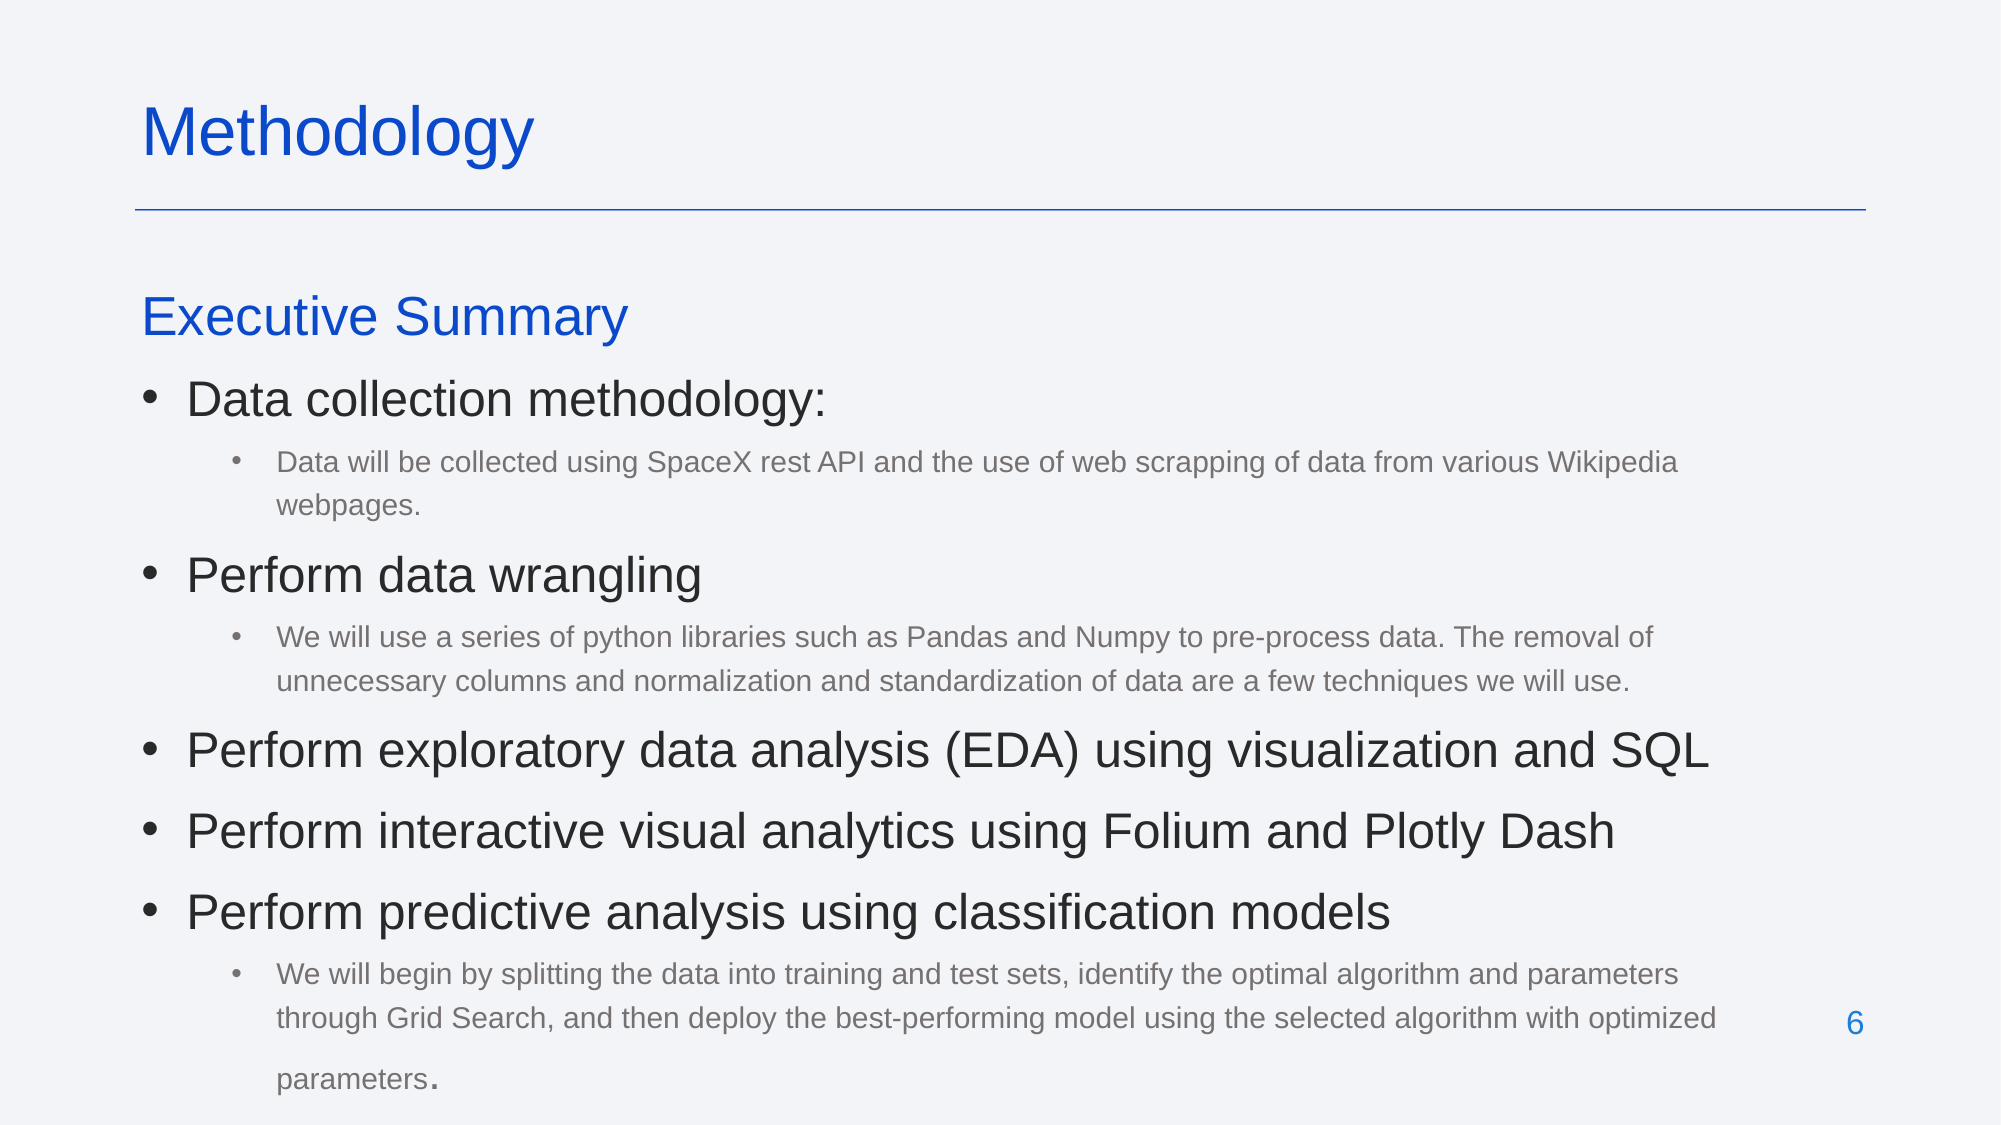

Methodology
Executive Summary
Data collection methodology:
Data will be collected using SpaceX rest API and the use of web scrapping of data from various Wikipedia webpages.
Perform data wrangling
We will use a series of python libraries such as Pandas and Numpy to pre-process data. The removal of unnecessary columns and normalization and standardization of data are a few techniques we will use.
Perform exploratory data analysis (EDA) using visualization and SQL
Perform interactive visual analytics using Folium and Plotly Dash
Perform predictive analysis using classification models
We will begin by splitting the data into training and test sets, identify the optimal algorithm and parameters through Grid Search, and then deploy the best-performing model using the selected algorithm with optimized parameters.

6